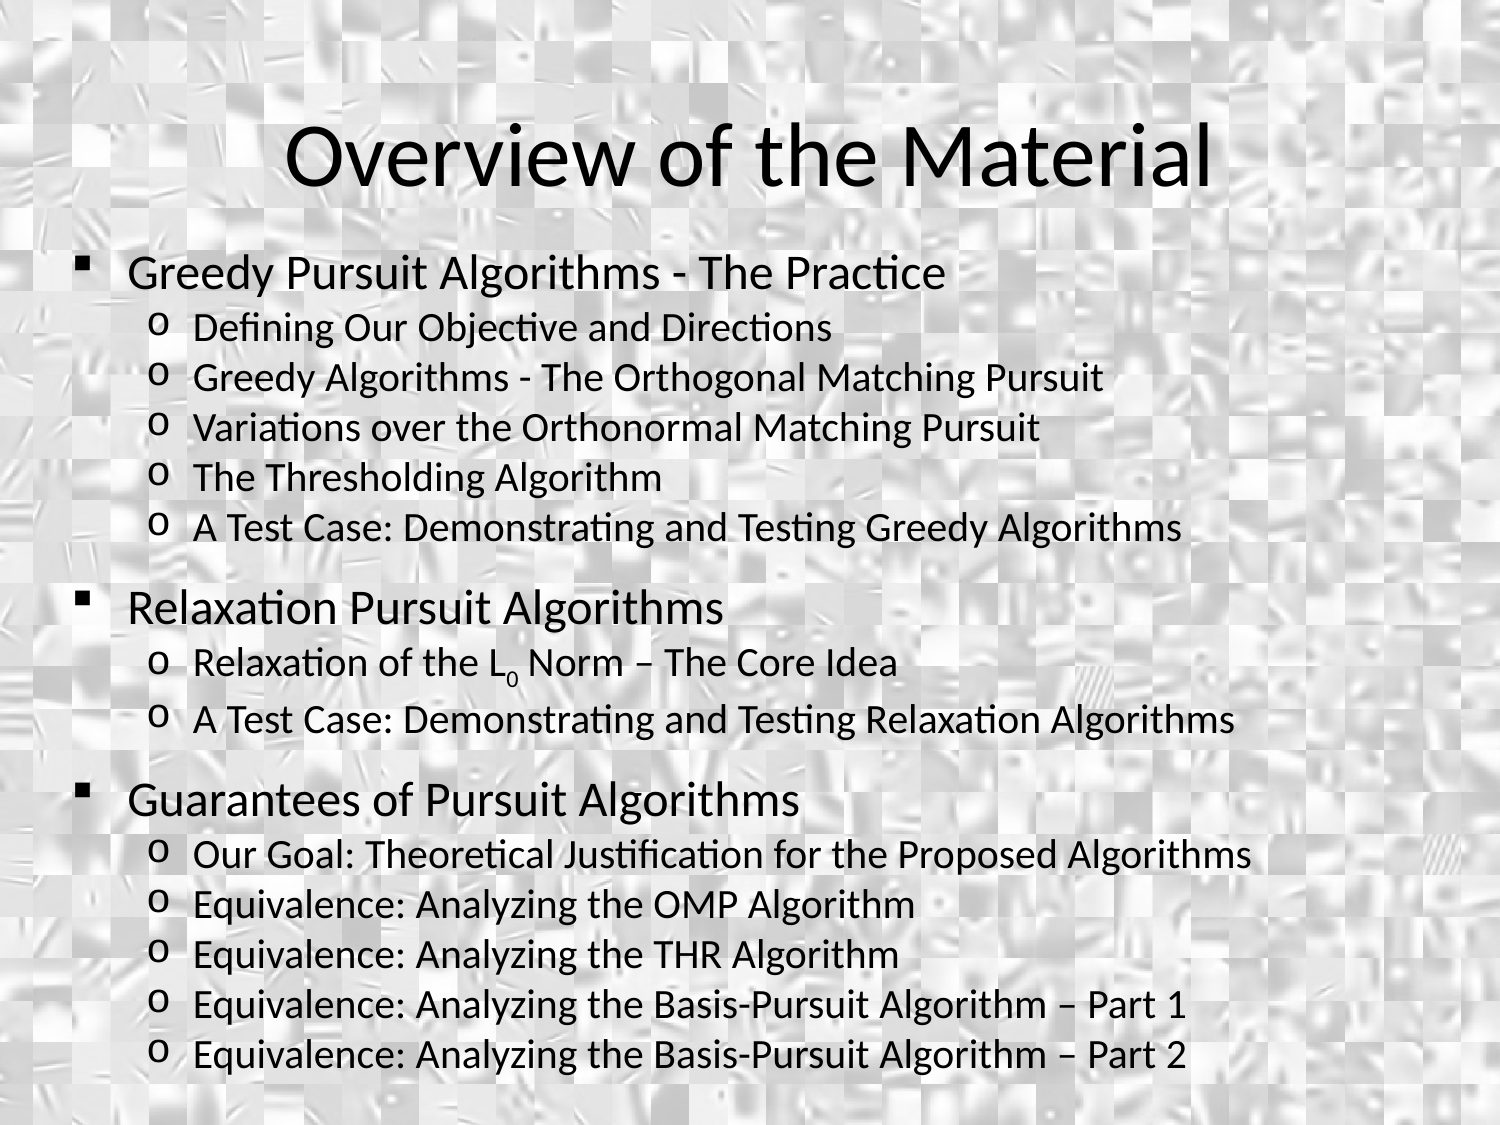

Overview of the Material
Greedy Pursuit Algorithms - The Practice
Defining Our Objective and Directions
Greedy Algorithms - The Orthogonal Matching Pursuit
Variations over the Orthonormal Matching Pursuit
The Thresholding Algorithm
A Test Case: Demonstrating and Testing Greedy Algorithms

Relaxation Pursuit Algorithms
Relaxation of the L0 Norm – The Core Idea
A Test Case: Demonstrating and Testing Relaxation Algorithms

Guarantees of Pursuit Algorithms
Our Goal: Theoretical Justification for the Proposed Algorithms
Equivalence: Analyzing the OMP Algorithm
Equivalence: Analyzing the THR Algorithm
Equivalence: Analyzing the Basis-Pursuit Algorithm – Part 1
Equivalence: Analyzing the Basis-Pursuit Algorithm – Part 2